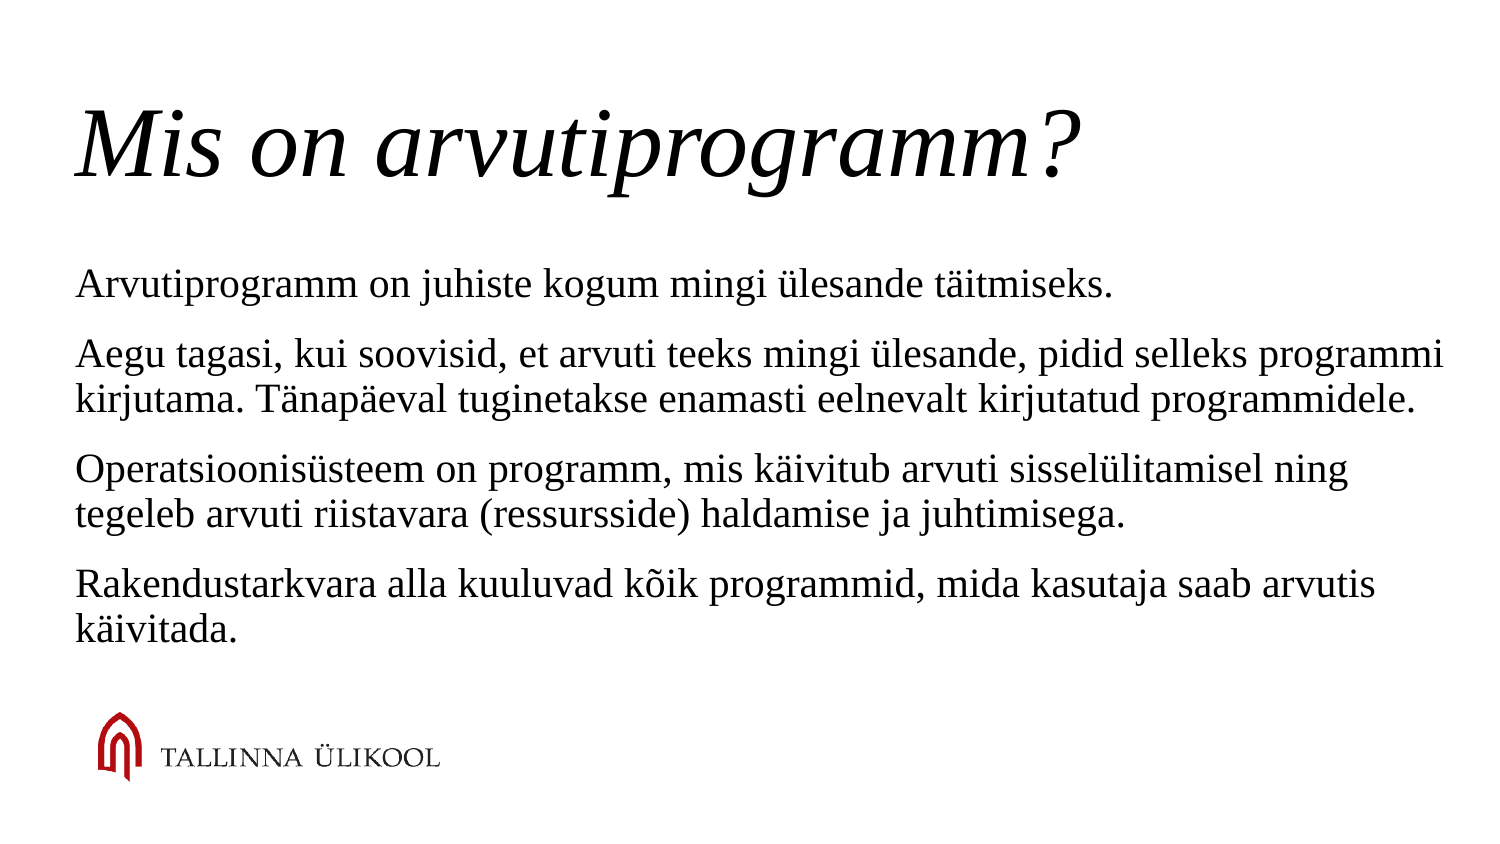

# Mis on arvutiprogramm?
Arvutiprogramm on juhiste kogum mingi ülesande täitmiseks.
Aegu tagasi, kui soovisid, et arvuti teeks mingi ülesande, pidid selleks programmi kirjutama. Tänapäeval tuginetakse enamasti eelnevalt kirjutatud programmidele.
Operatsioonisüsteem on programm, mis käivitub arvuti sisselülitamisel ning tegeleb arvuti riistavara (ressursside) haldamise ja juhtimisega.
Rakendustarkvara alla kuuluvad kõik programmid, mida kasutaja saab arvutis käivitada.